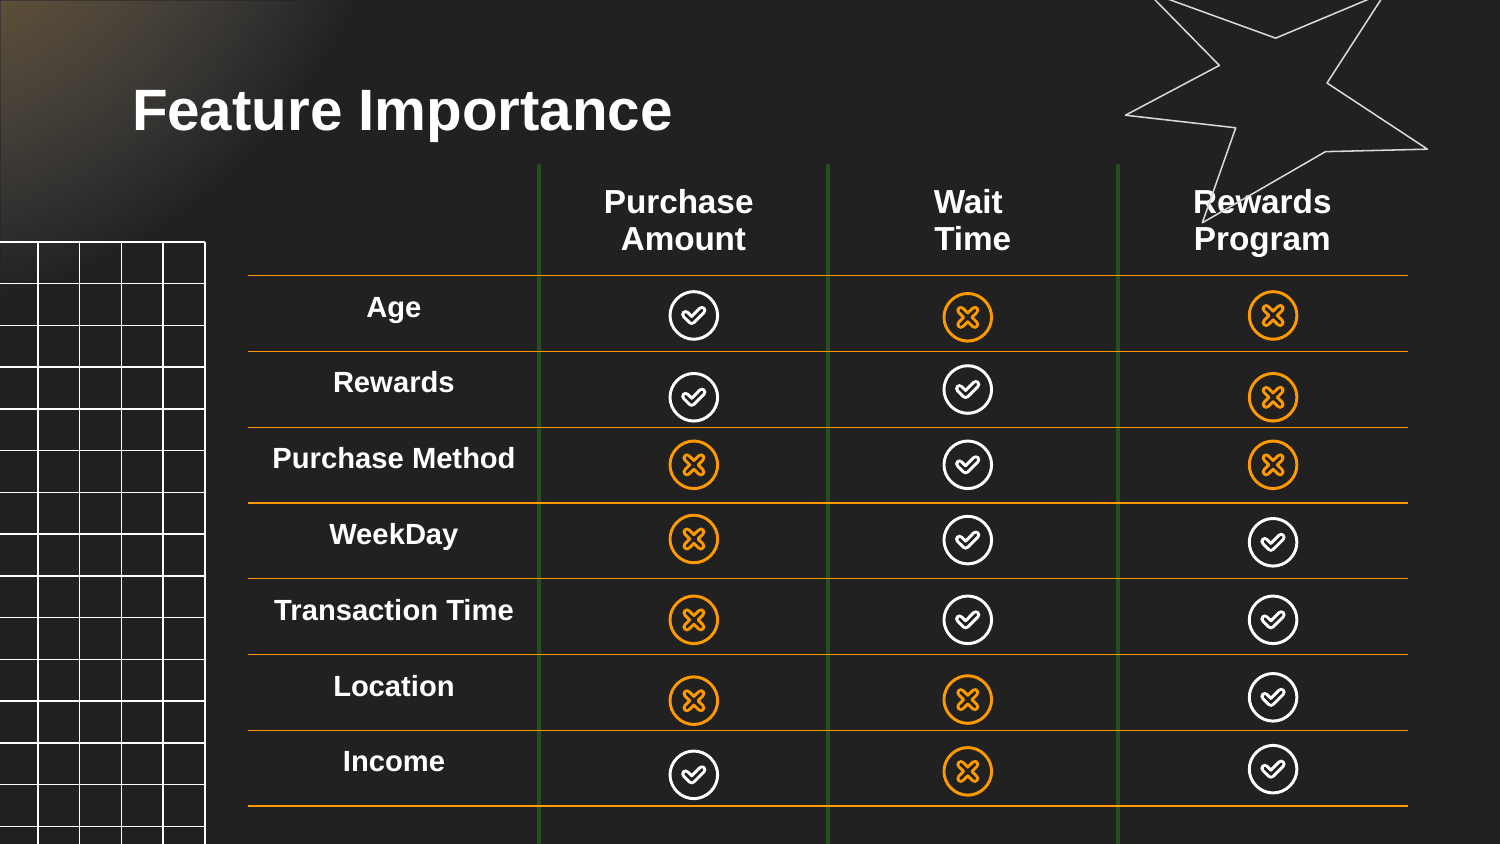

# Feature Importance
|  | Purchase Amount | Wait Time | Rewards Program |
| --- | --- | --- | --- |
| Age |  |  |  |
| Rewards |  |  |  |
| Purchase Method |  |  |  |
| WeekDay |  |  |  |
| Transaction Time |  |  |  |
| Location |  |  |  |
| Income |  |  |  |
|  |  |  |  |